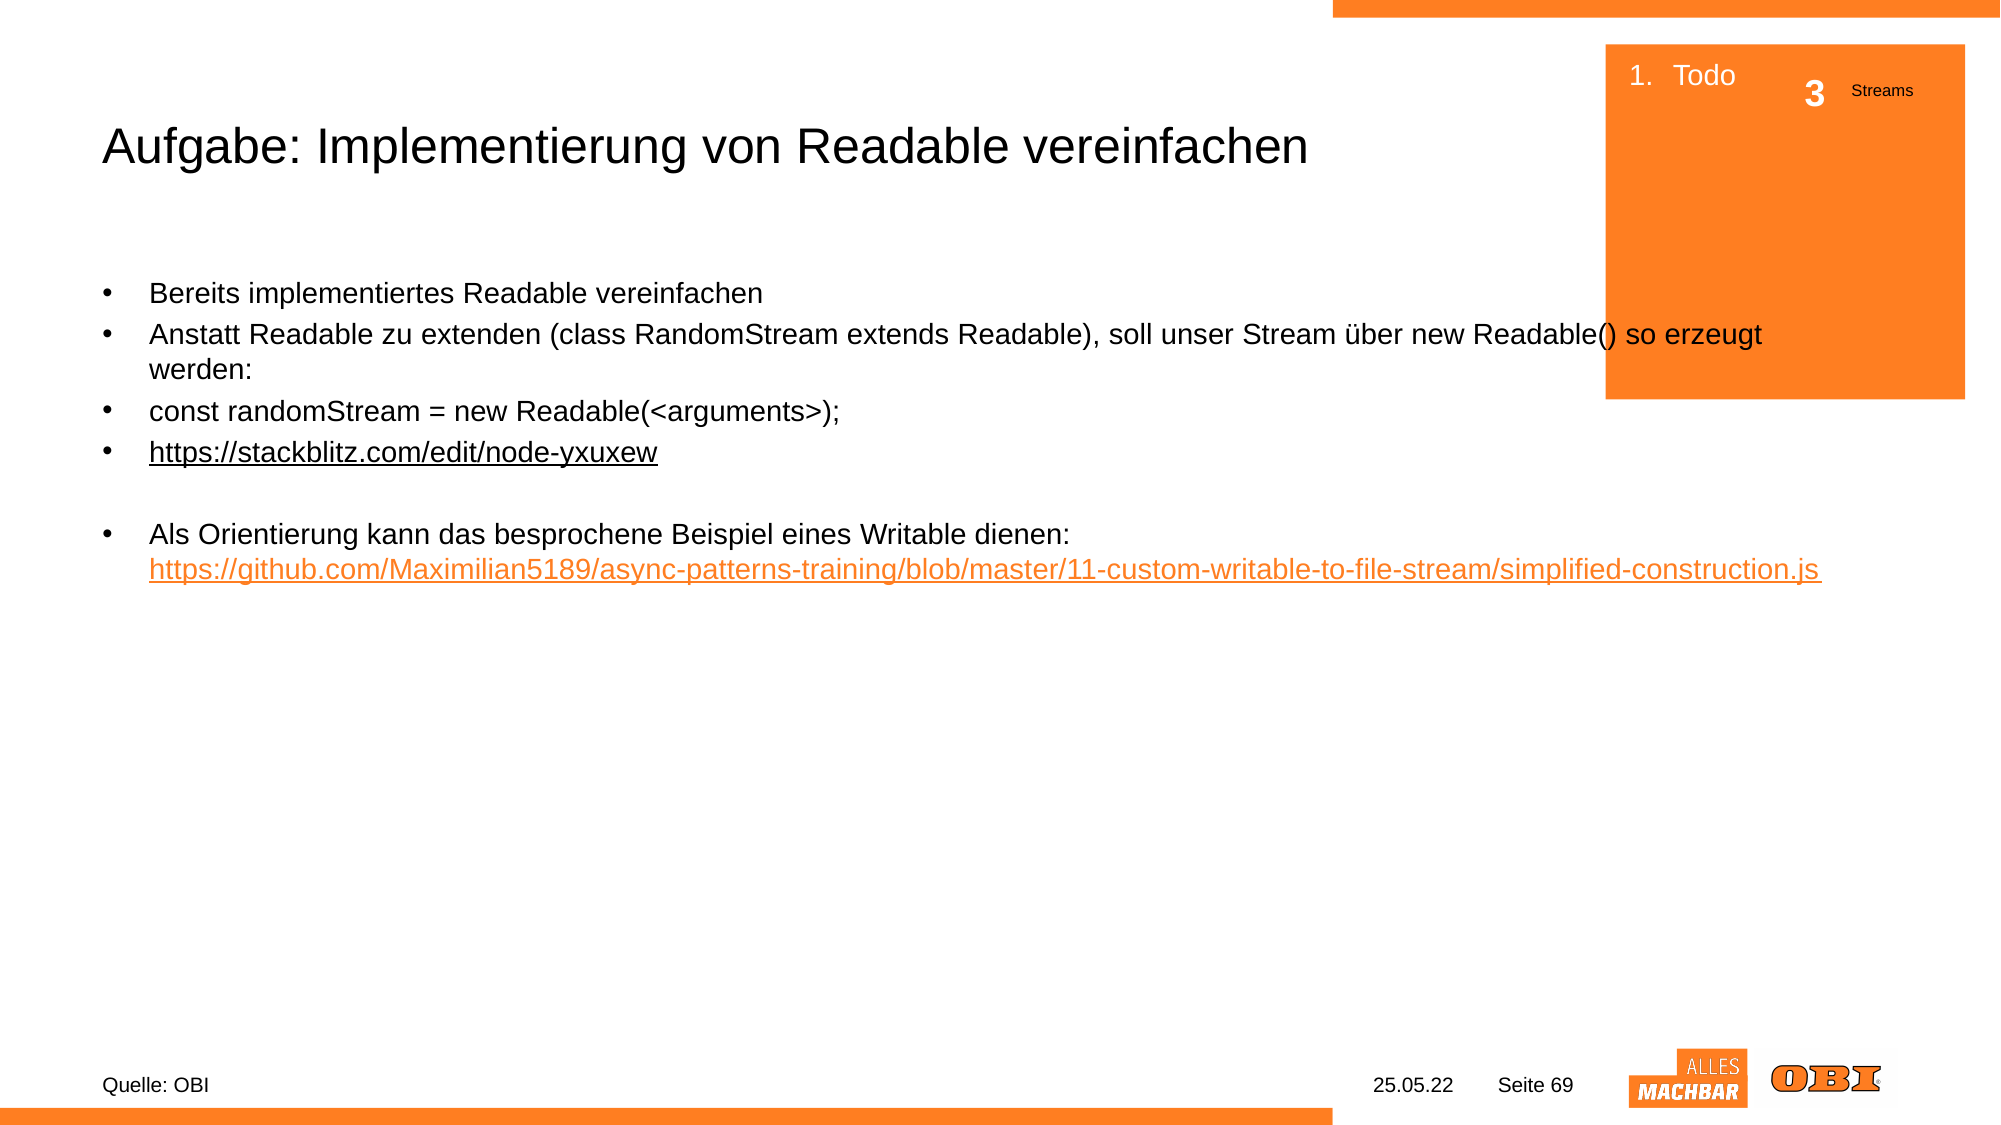

Todo
3
Streams
# Aufgabe: Implementierung von Readable vereinfachen

Bereits implementiertes Readable vereinfachen
Anstatt Readable zu extenden (class RandomStream extends Readable), soll unser Stream über new Readable() so erzeugt werden:
const randomStream = new Readable(<arguments>);
https://stackblitz.com/edit/node-yxuxew

Als Orientierung kann das besprochene Beispiel eines Writable dienen: https://github.com/Maximilian5189/async-patterns-training/blob/master/11-custom-writable-to-file-stream/simplified-construction.js
Quelle: OBI
25.05.22
Seite 69